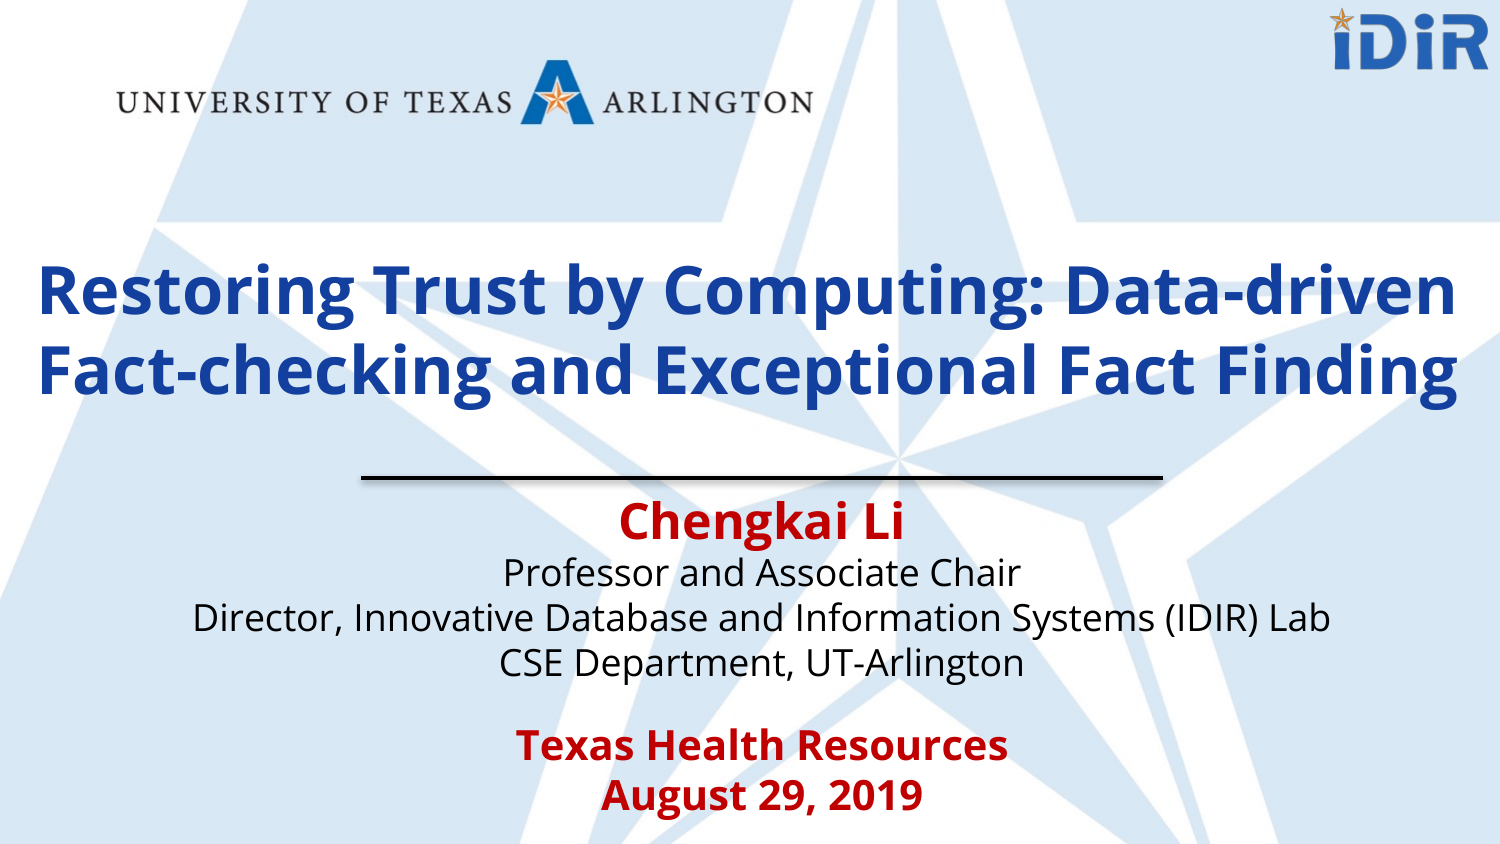

Restoring Trust by Computing: Data-driven Fact-checking and Exceptional Fact Finding
Chengkai Li
Professor and Associate Chair
Director, Innovative Database and Information Systems (IDIR) Lab
CSE Department, UT-Arlington

Texas Health Resources
August 29, 2019